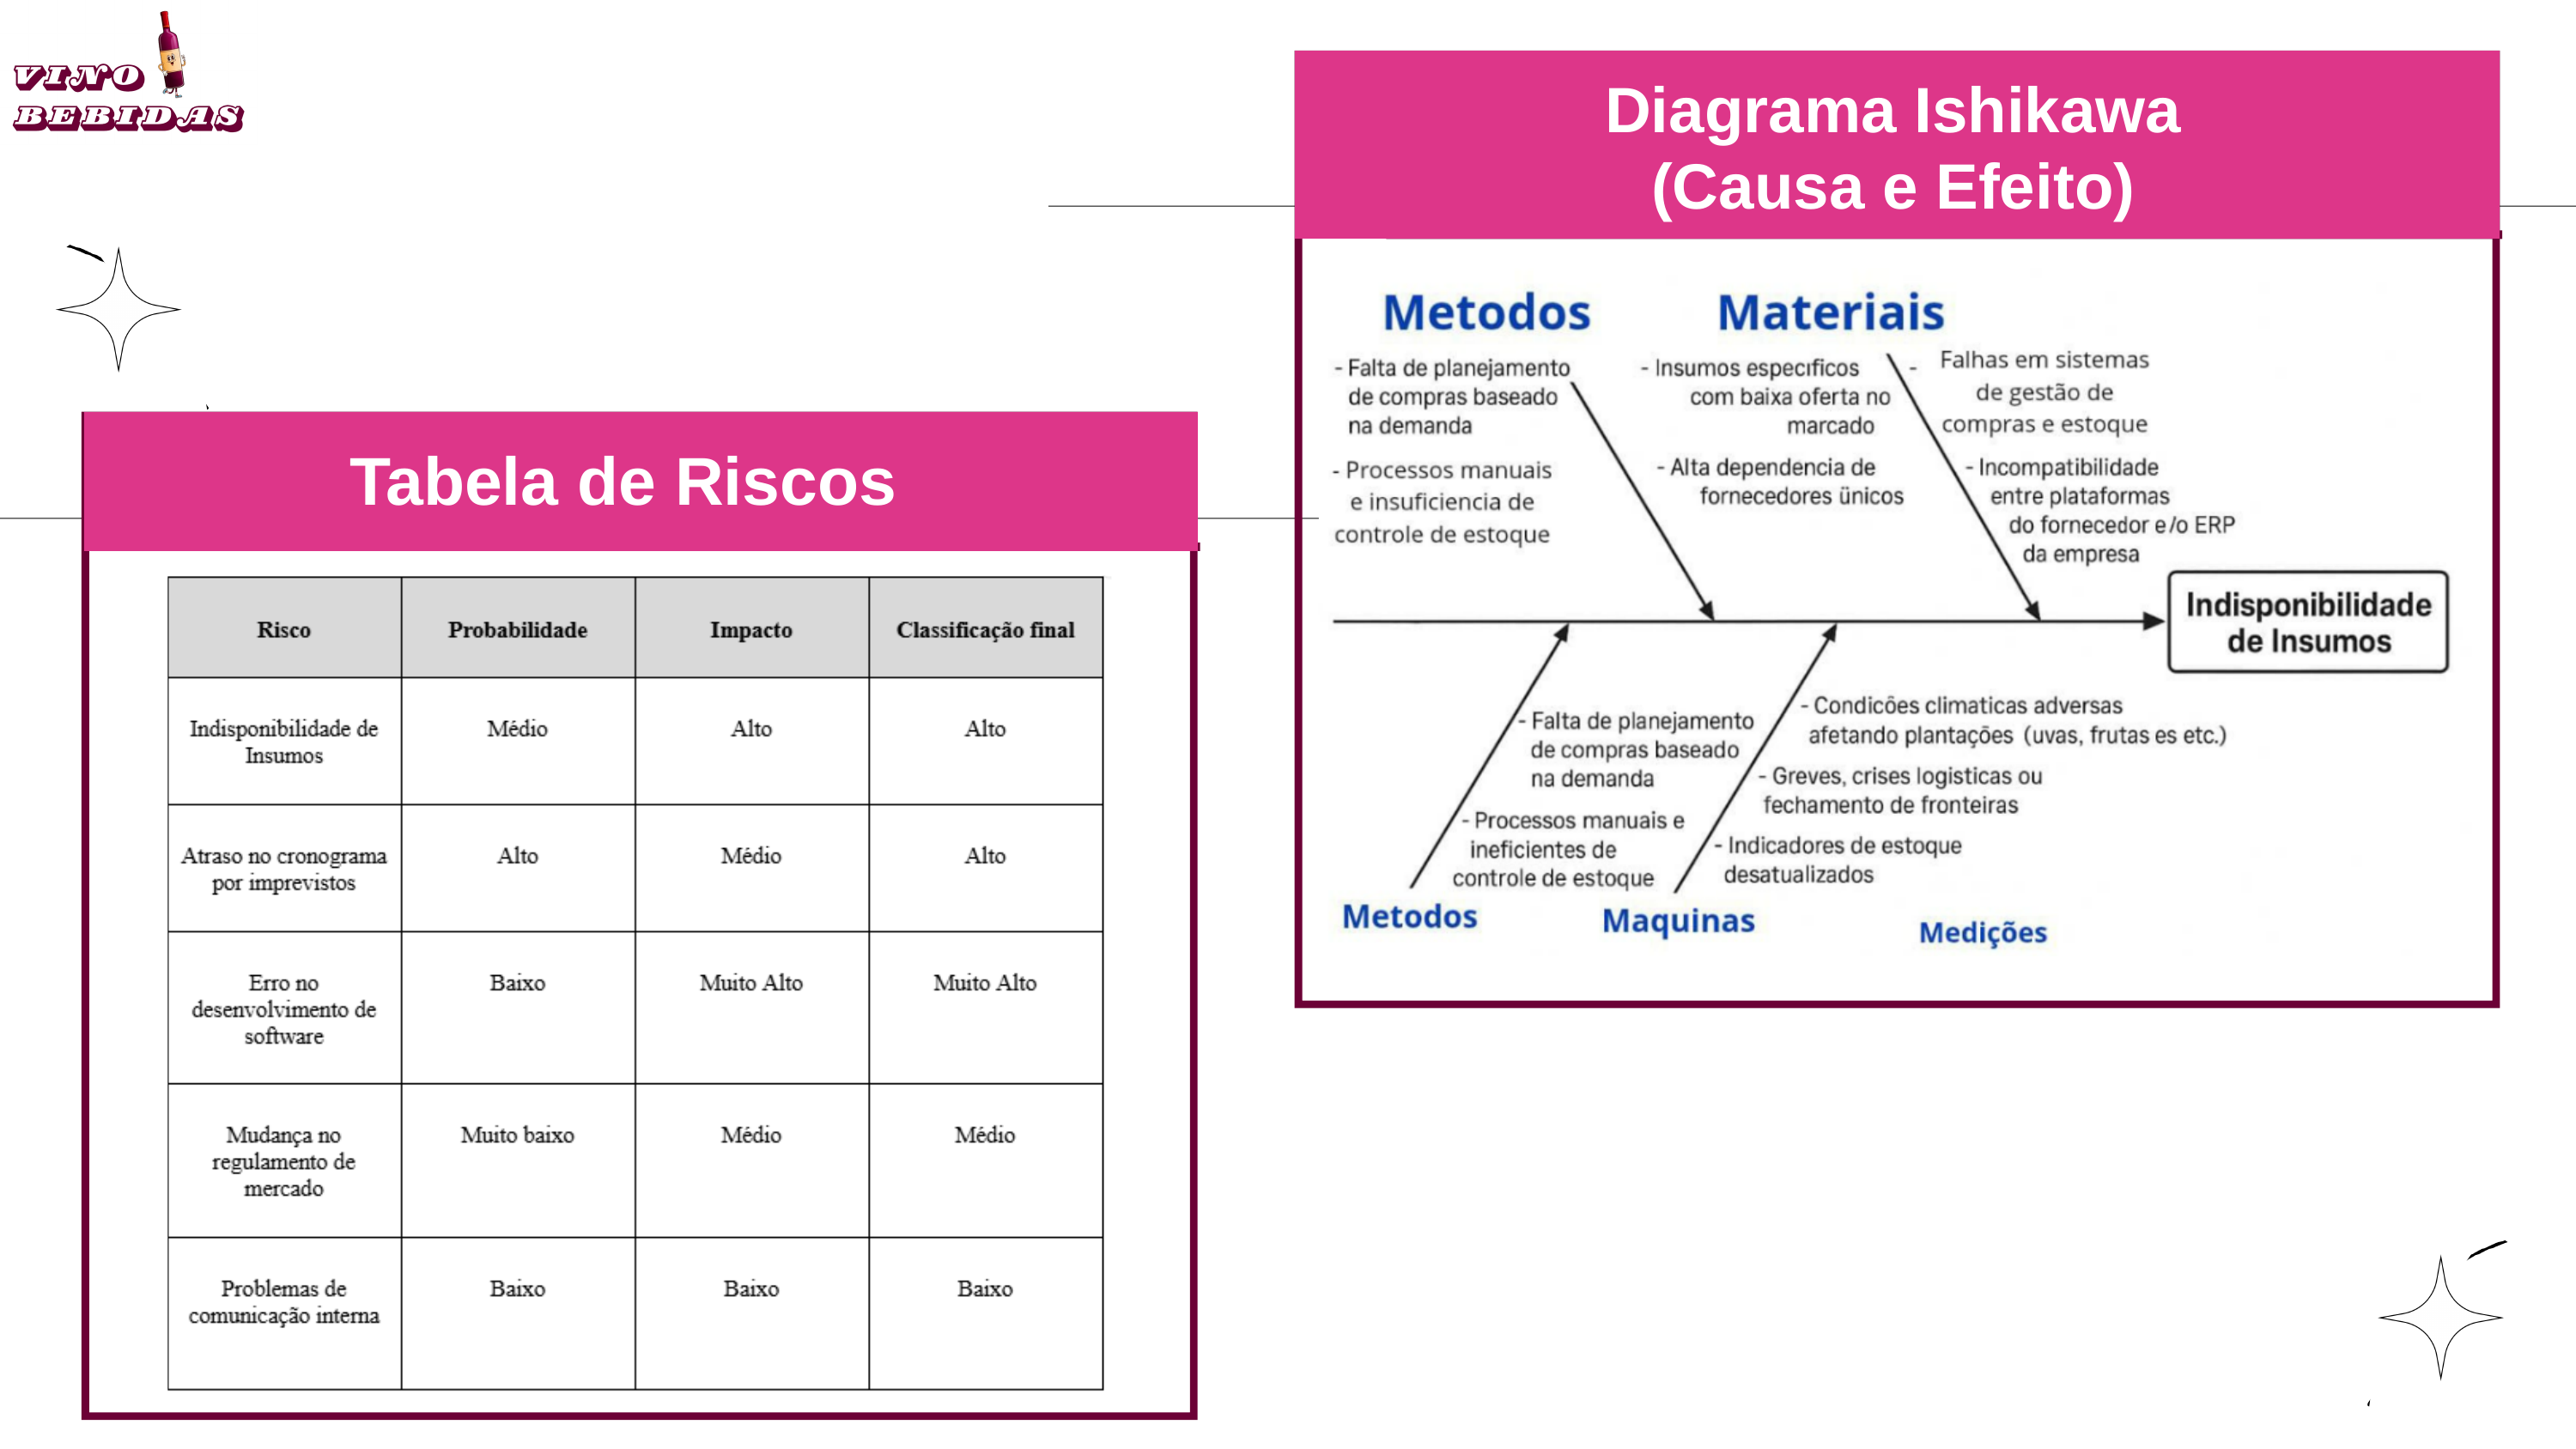

Diagrama Ishikawa
(Causa e Efeito)

Tabela de Riscos